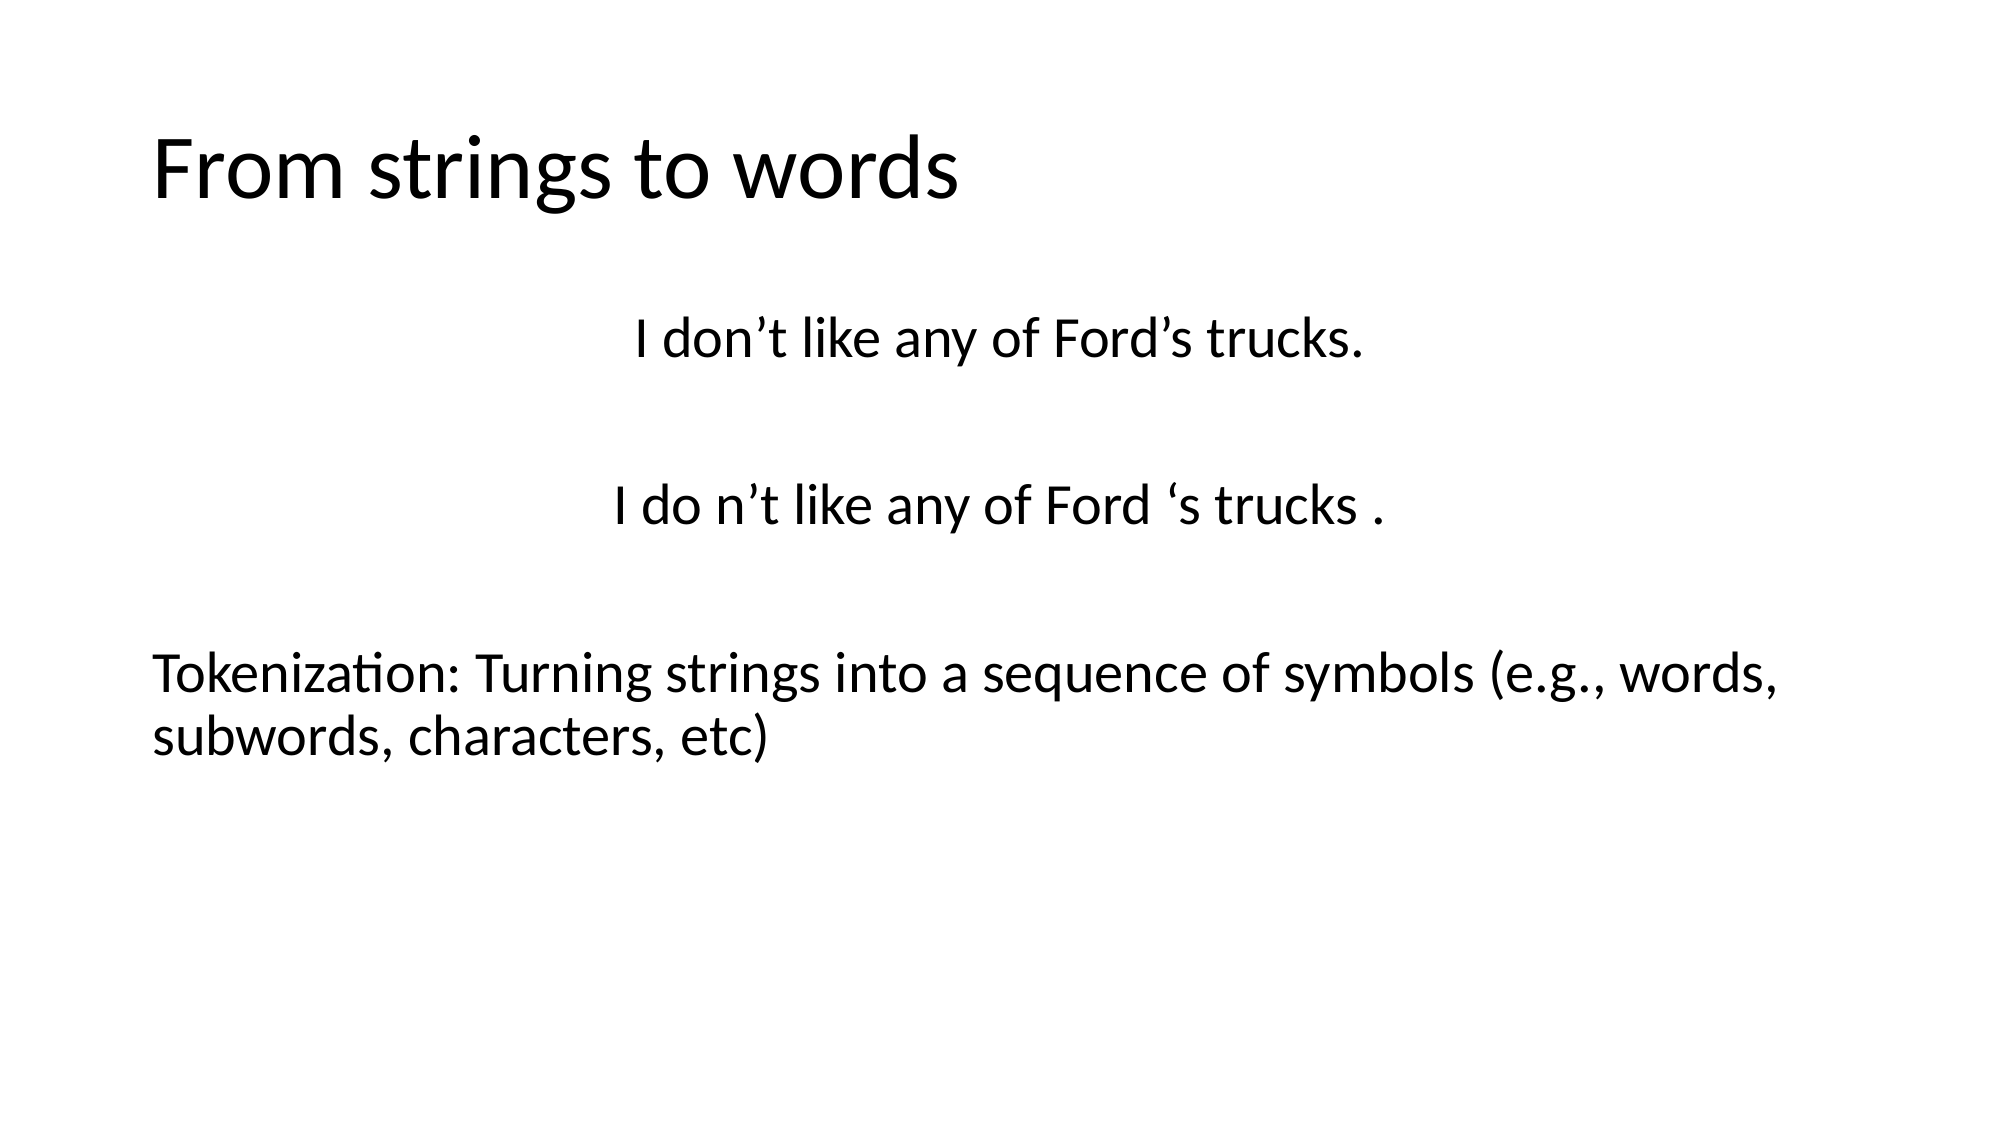

# From strings to words
I don’t like any of Ford’s trucks.

I do n’t like any of Ford ‘s trucks .

Tokenization: Turning strings into a sequence of symbols (e.g., words, subwords, characters, etc)